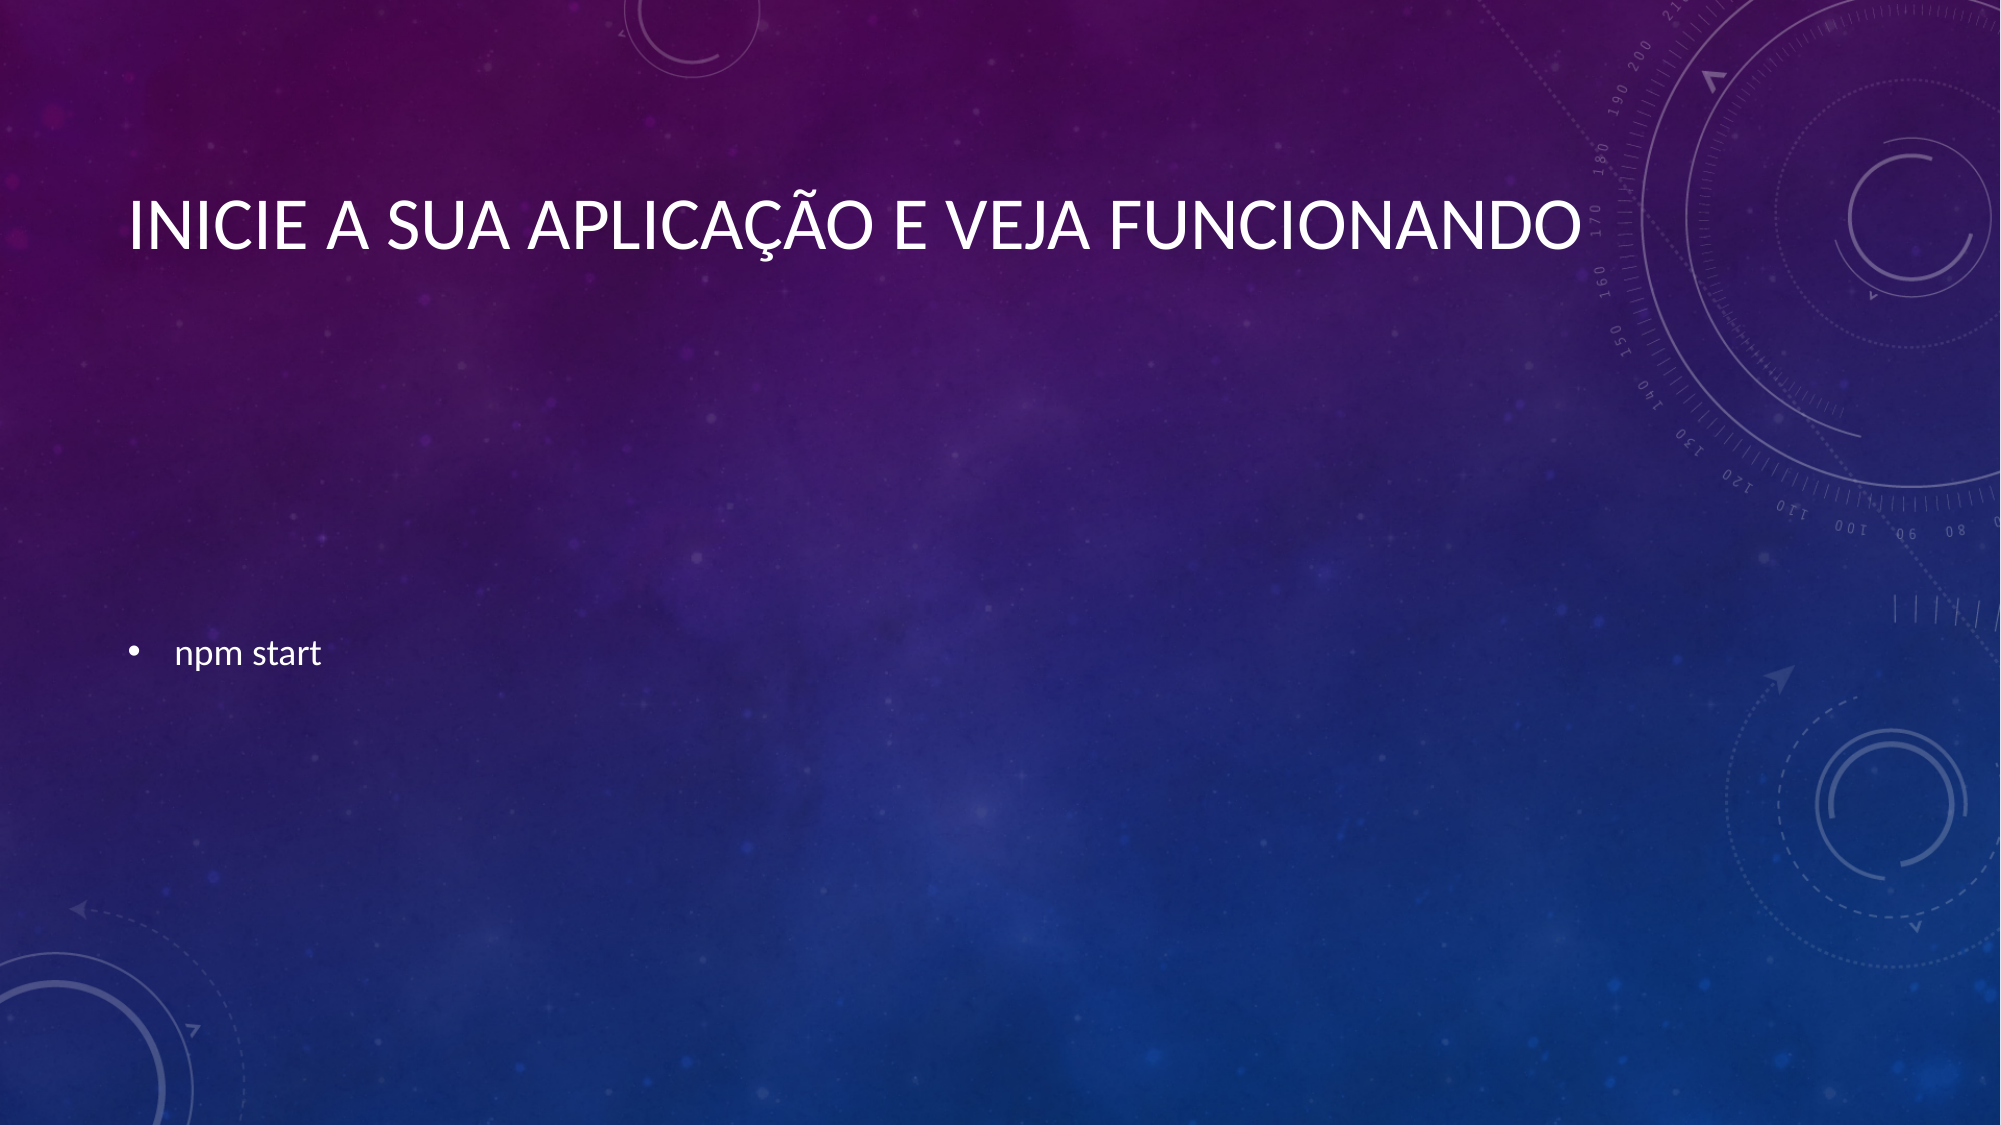

# Inicie a sua aplicação e veja funcionando
npm start